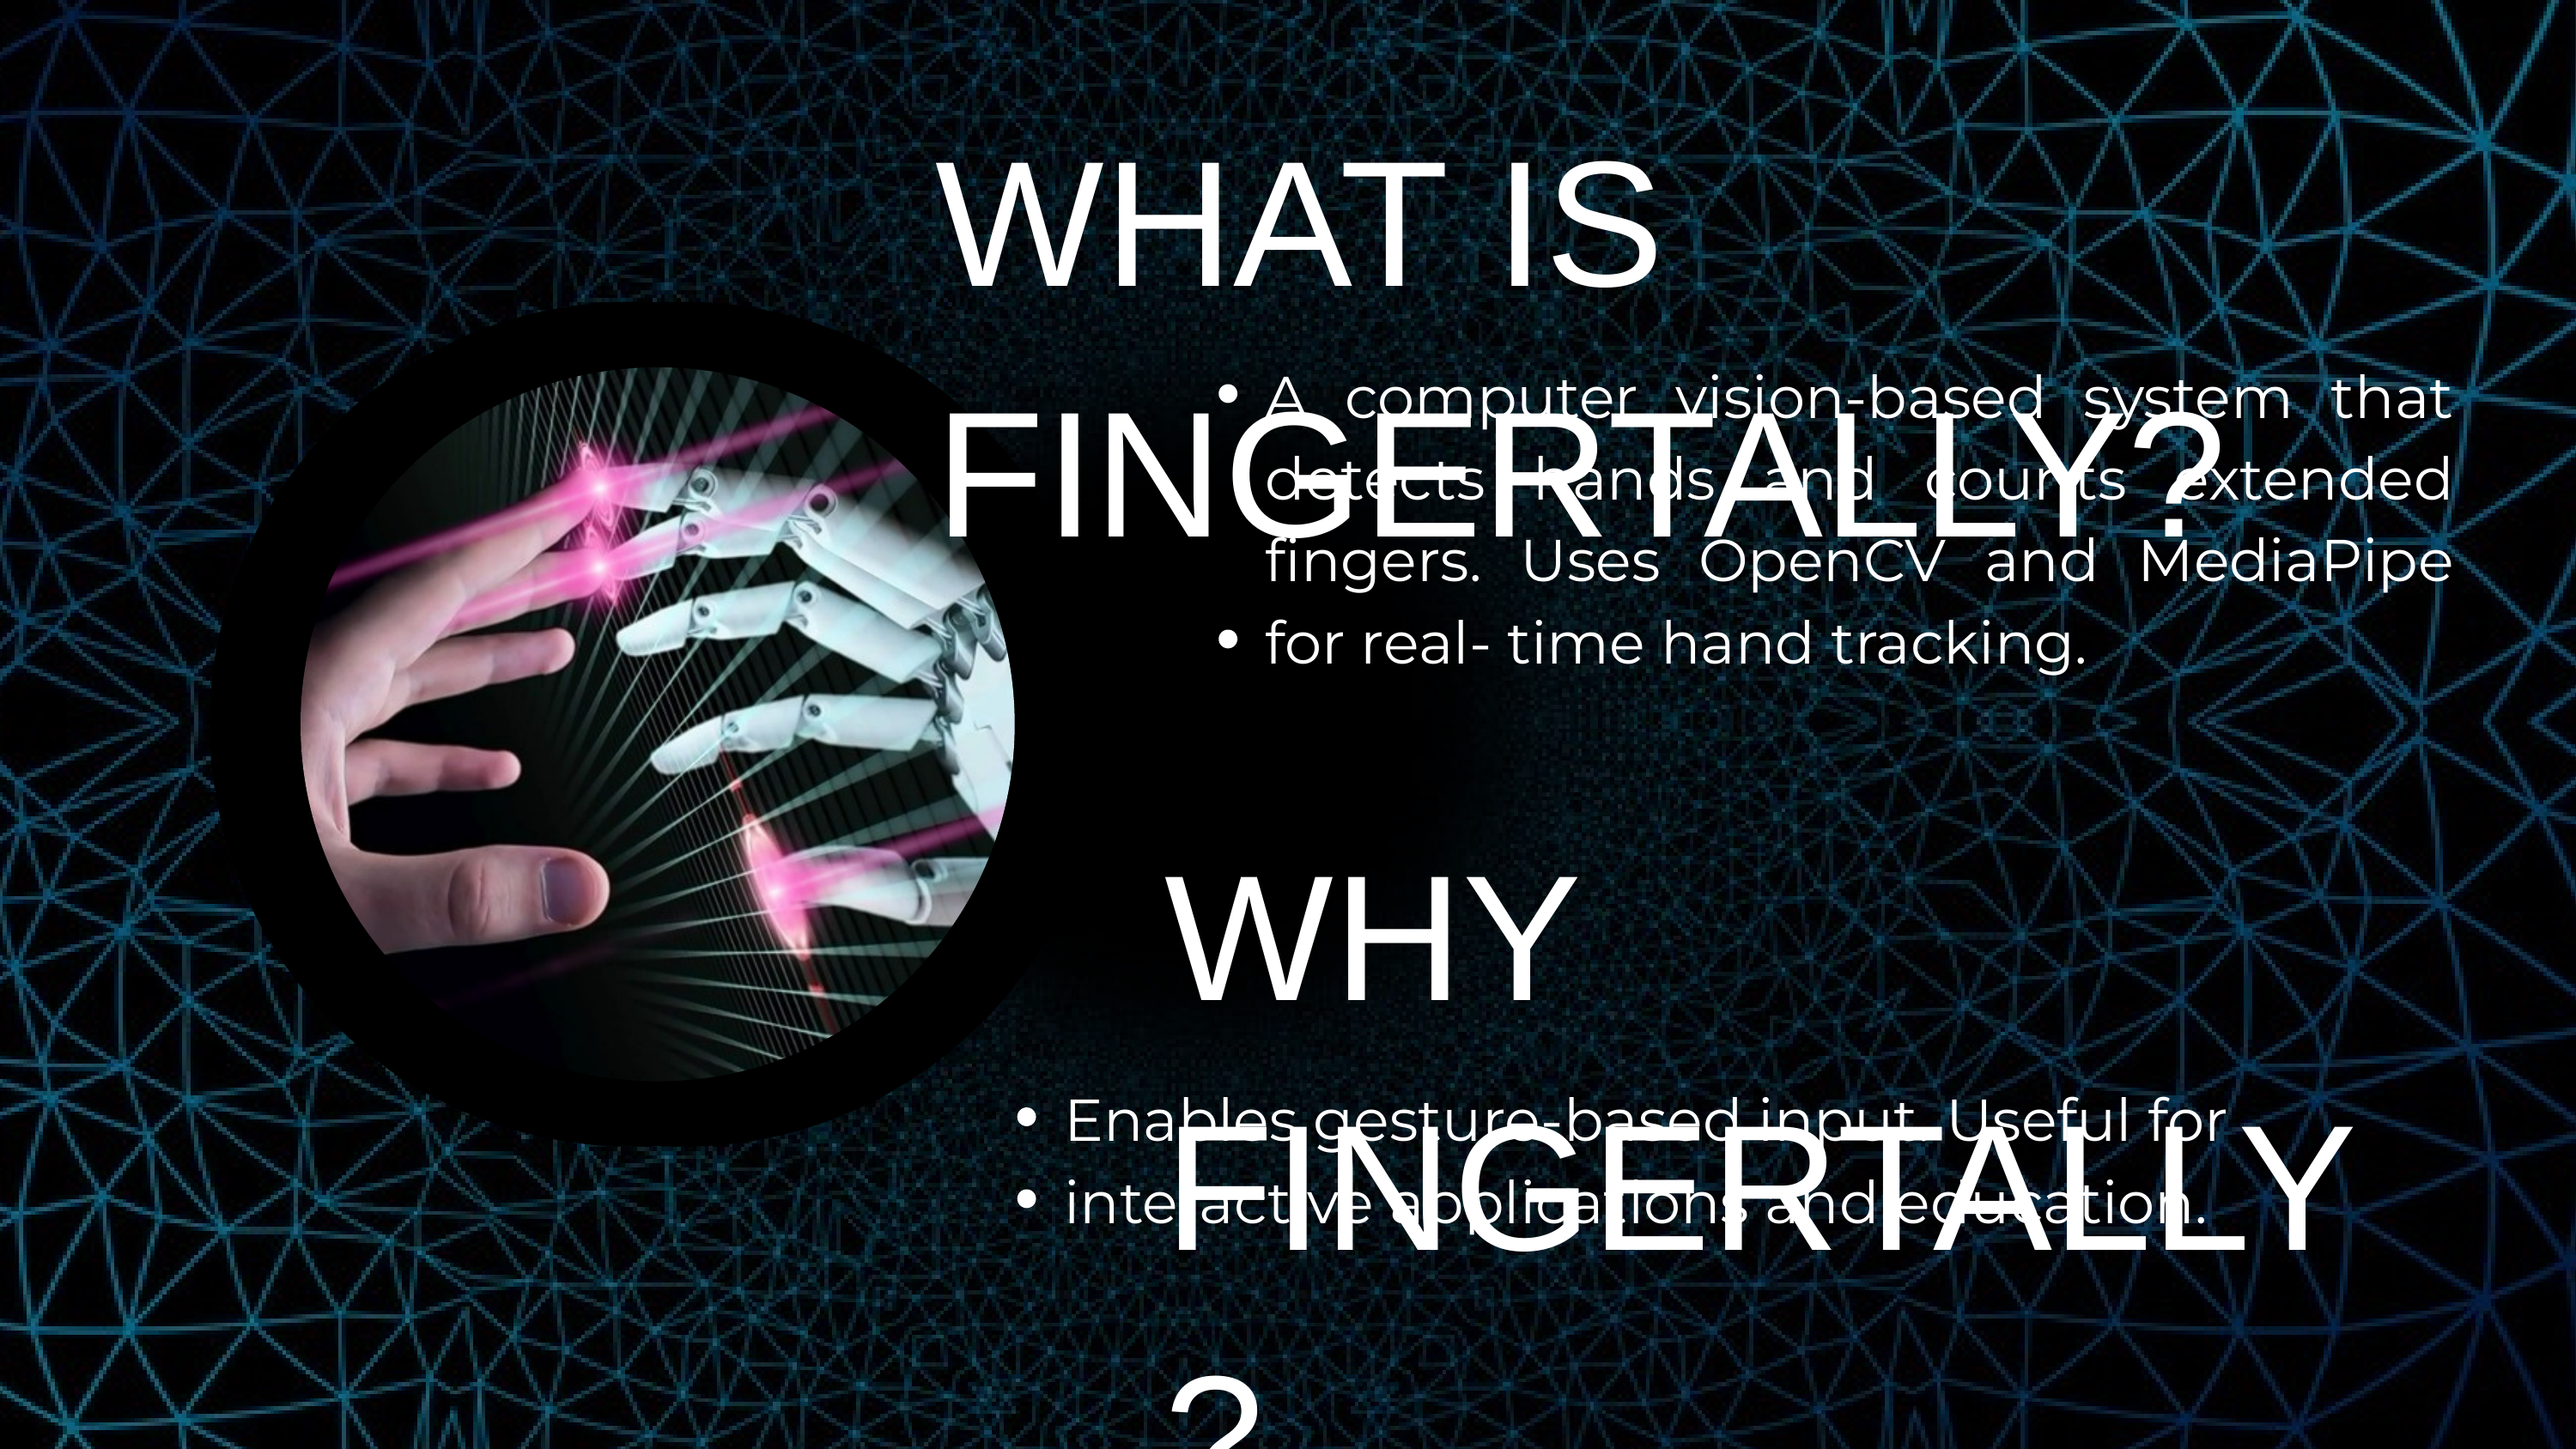

WHAT IS FINGERTALLY?

A computer vision-based system that detects hands and counts extended fingers. Uses OpenCV and MediaPipe for real- time hand tracking.

WHY FINGERTALLY?
Enables gesture-based input. Useful for interactive applications and education.